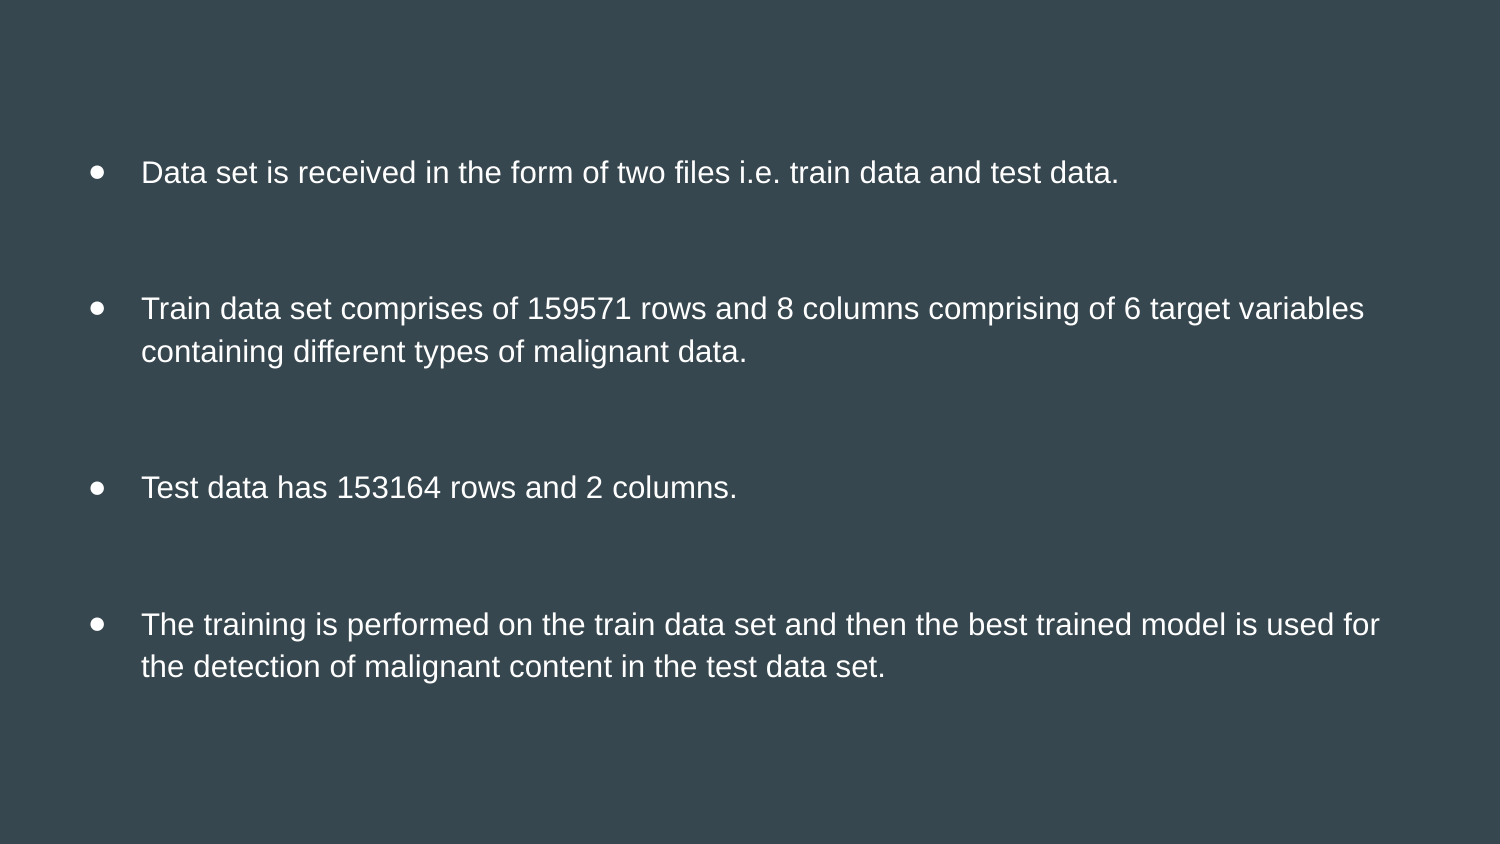

Data set is received in the form of two files i.e. train data and test data.

Train data set comprises of 159571 rows and 8 columns comprising of 6 target variables containing different types of malignant data.

Test data has 153164 rows and 2 columns.

The training is performed on the train data set and then the best trained model is used for the detection of malignant content in the test data set.